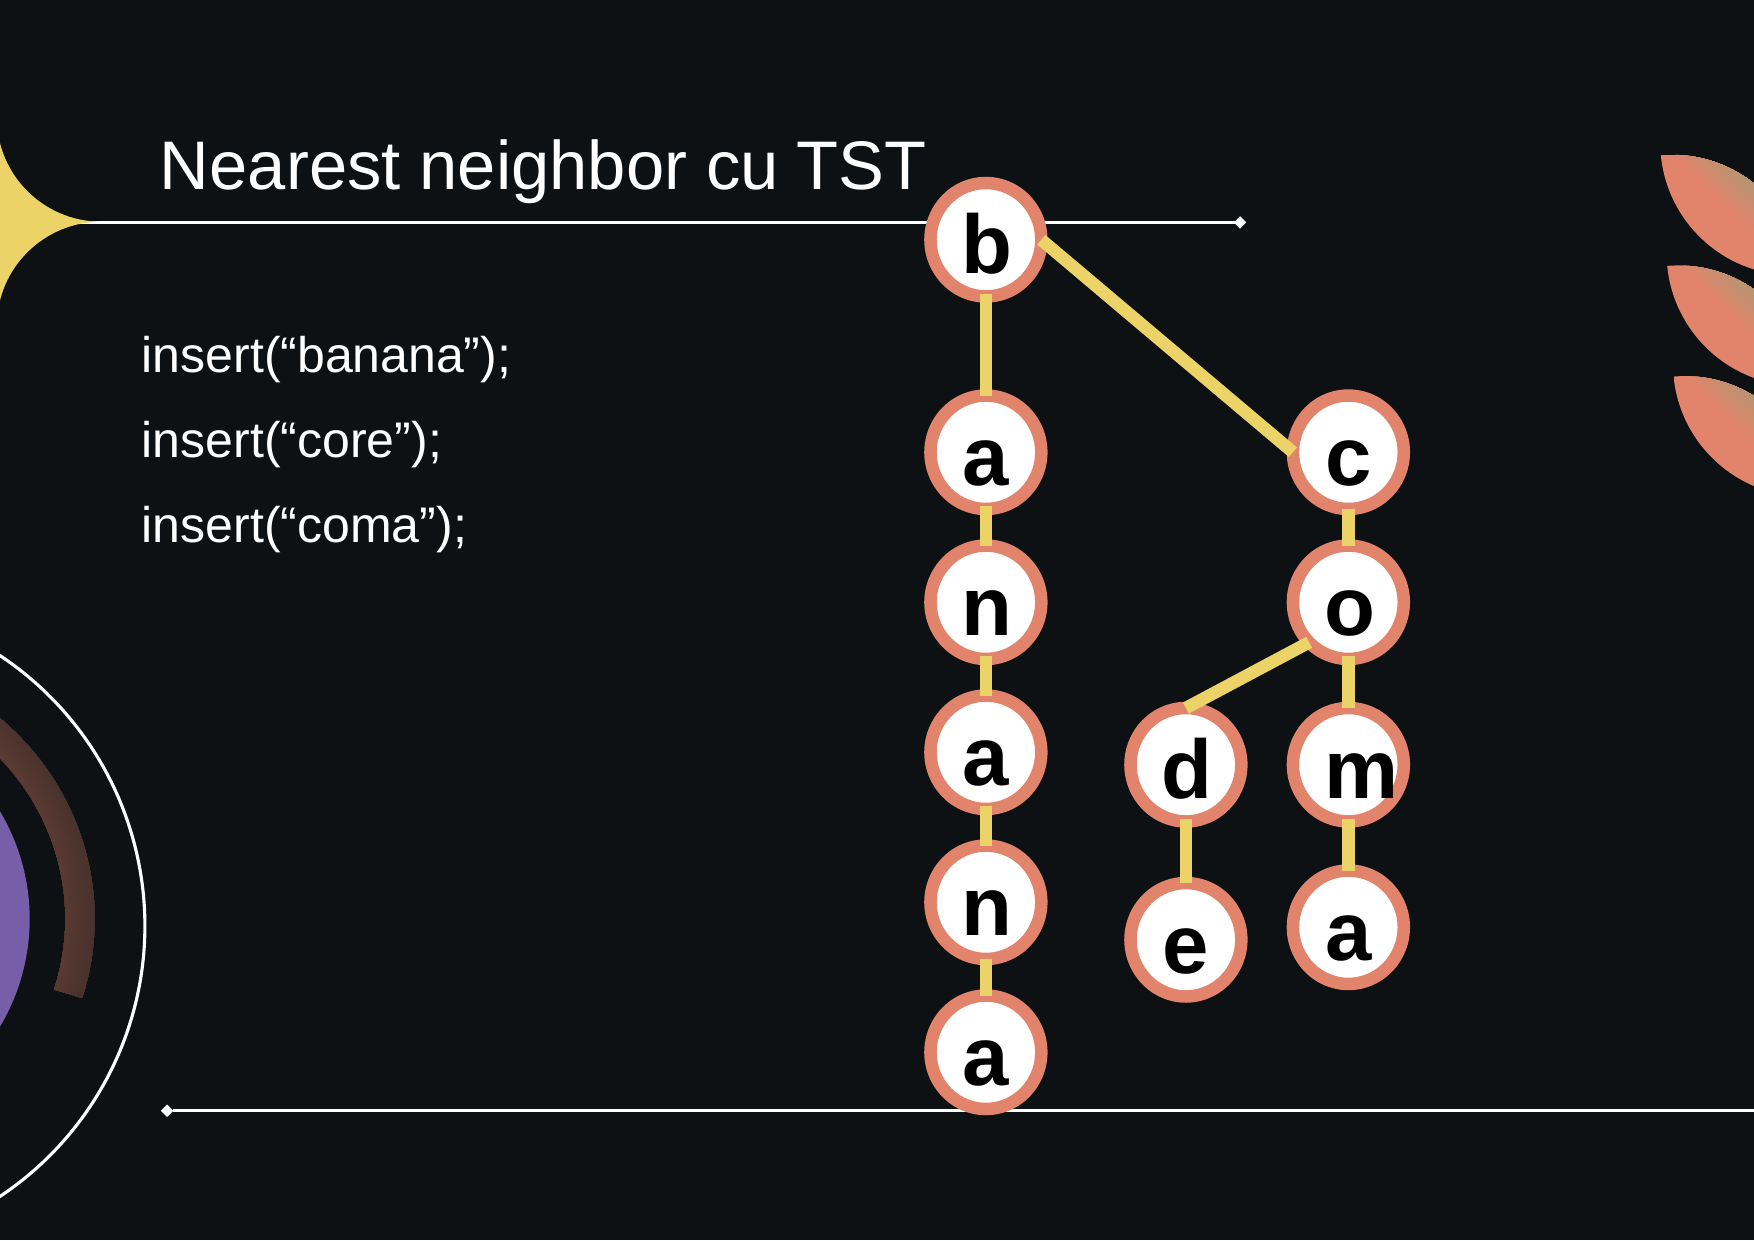

# Nearest neighbor cu TST
b
insert(“banana”);
insert(“core”);
insert(“coma”);
a
c
n
o
a
d
m
n
a
e
a